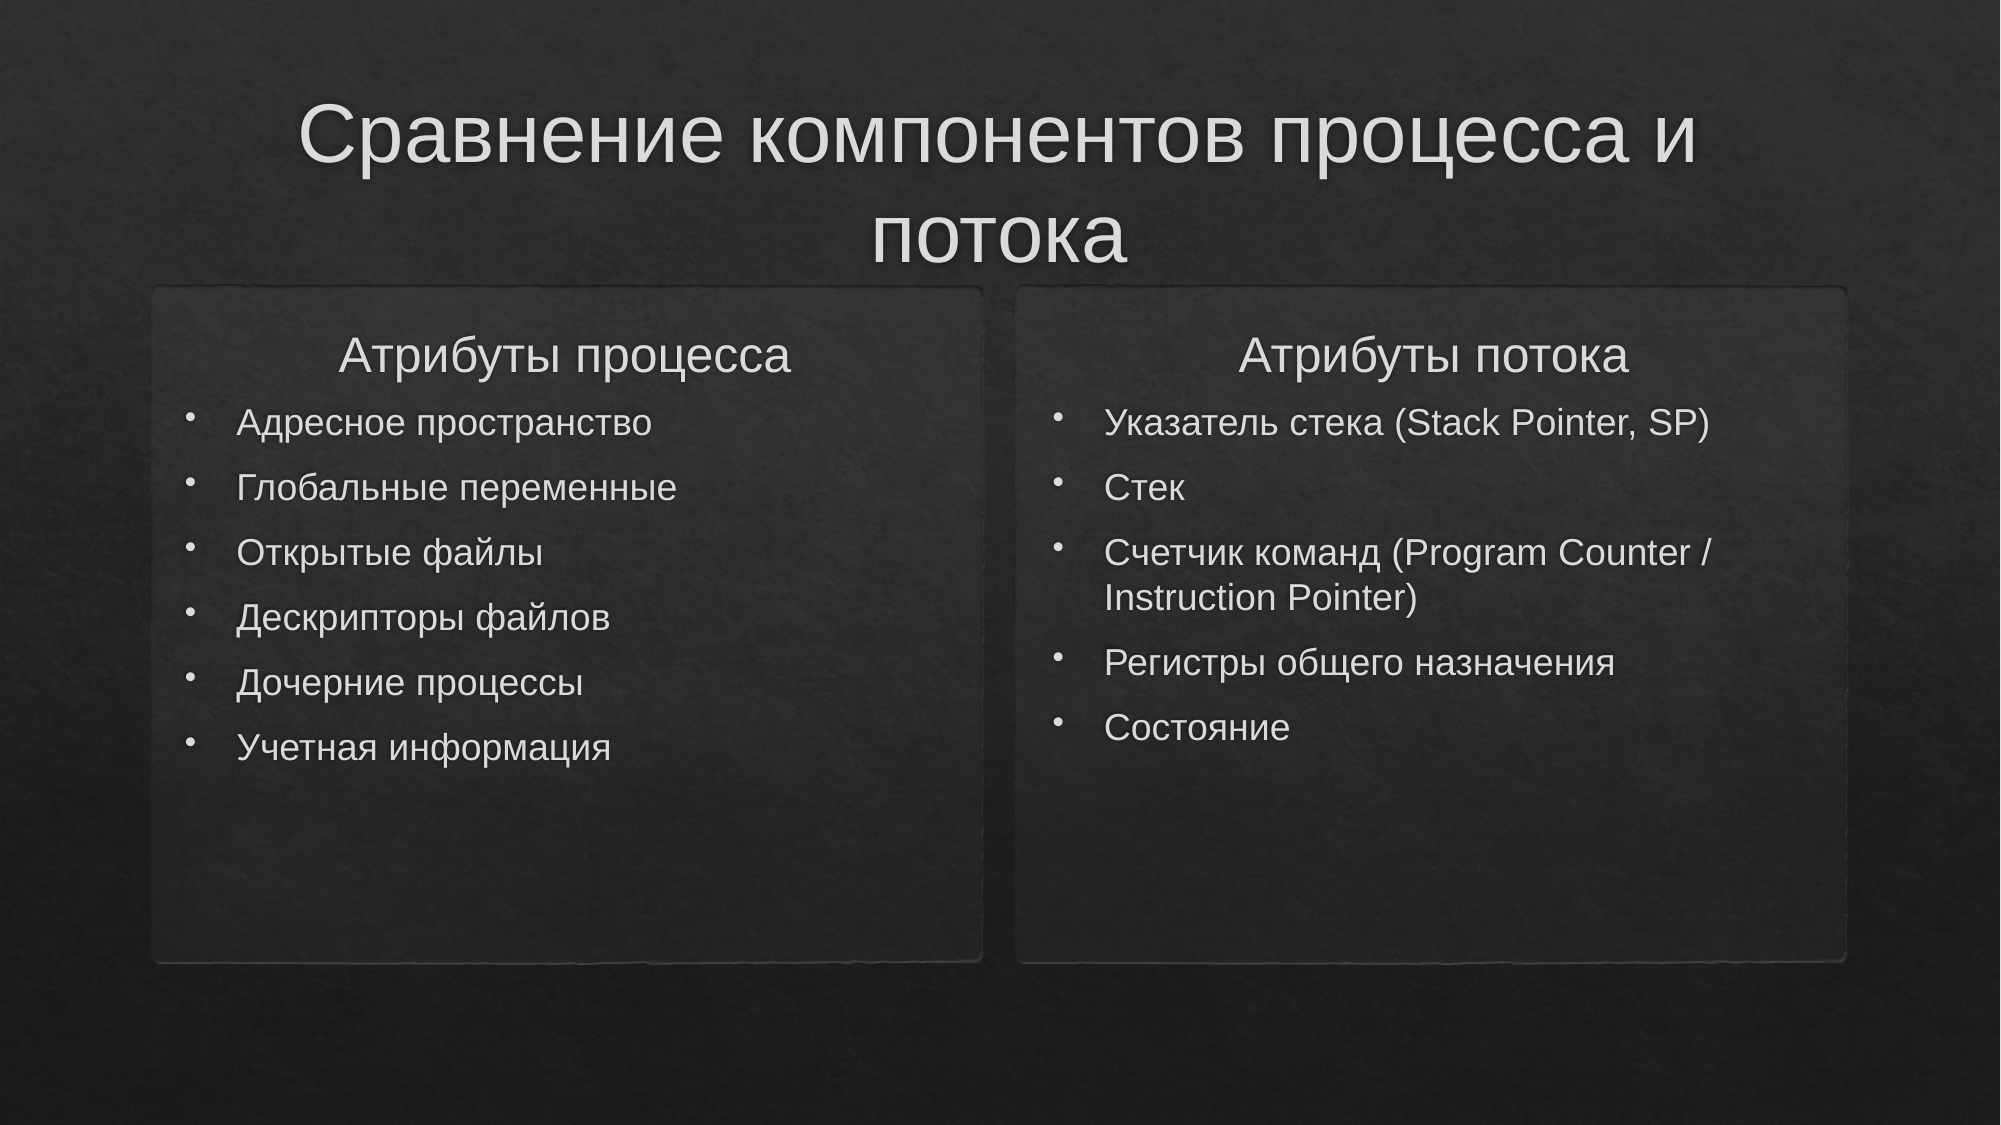

# Сравнение компонентов процесса и потока
Атрибуты процесса
Атрибуты потока
Адресное пространство
Глобальные переменные
Открытые файлы
Дескрипторы файлов
Дочерние процессы
Учетная информация
Указатель стека (Stack Pointer, SP)
Стек
Счетчик команд (Program Counter / Instruction Pointer)
Регистры общего назначения
Состояние